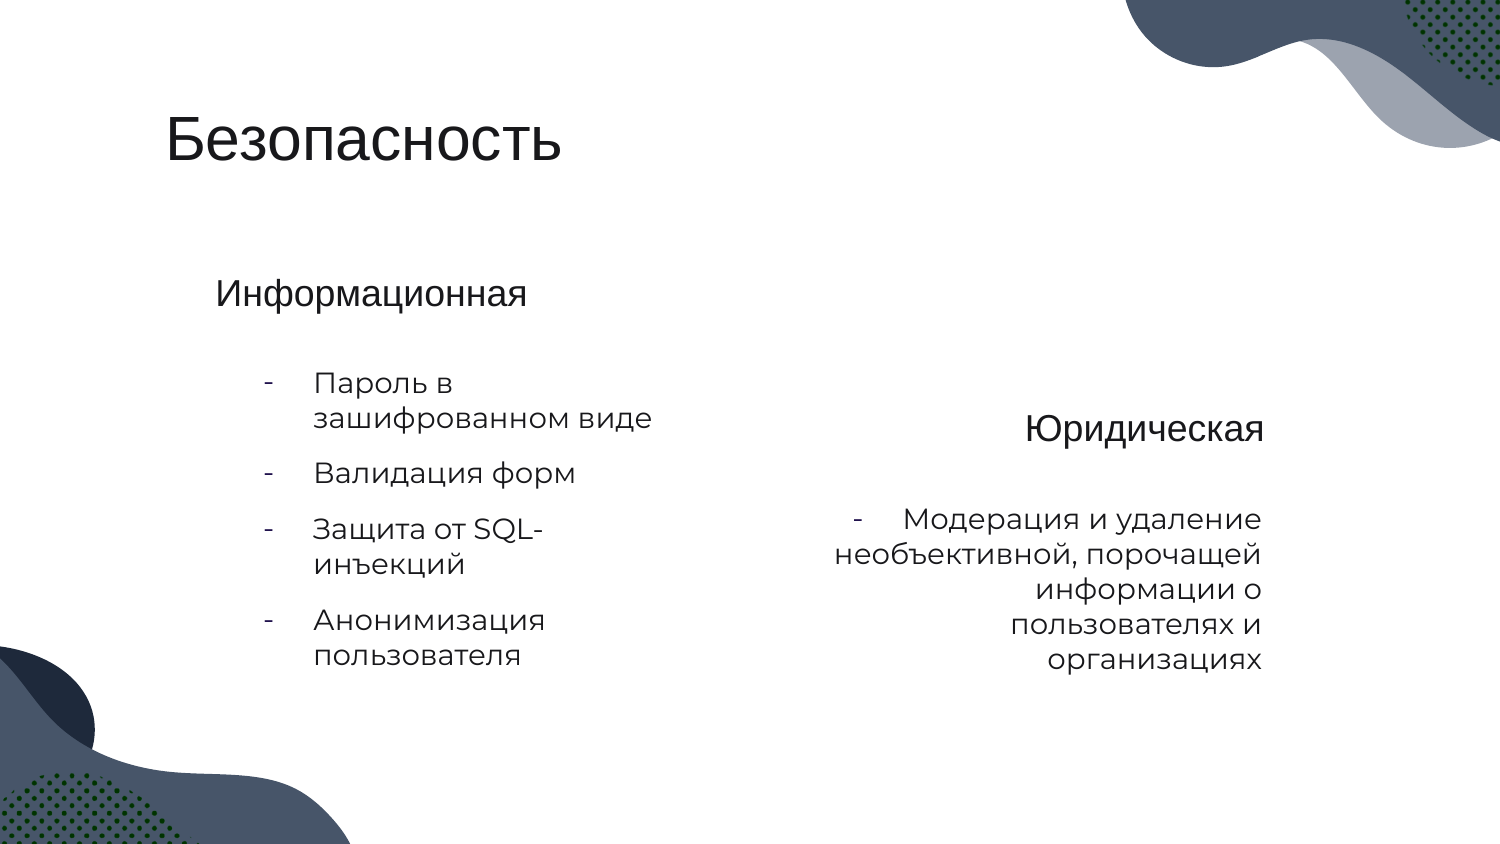

Безопасность
Информационная
Пароль в зашифрованном виде
Валидация форм
Защита от SQL-инъекций
Анонимизация пользователя
# Юридическая
Модерация и удаление необъективной, порочащей информации о пользователях и организациях